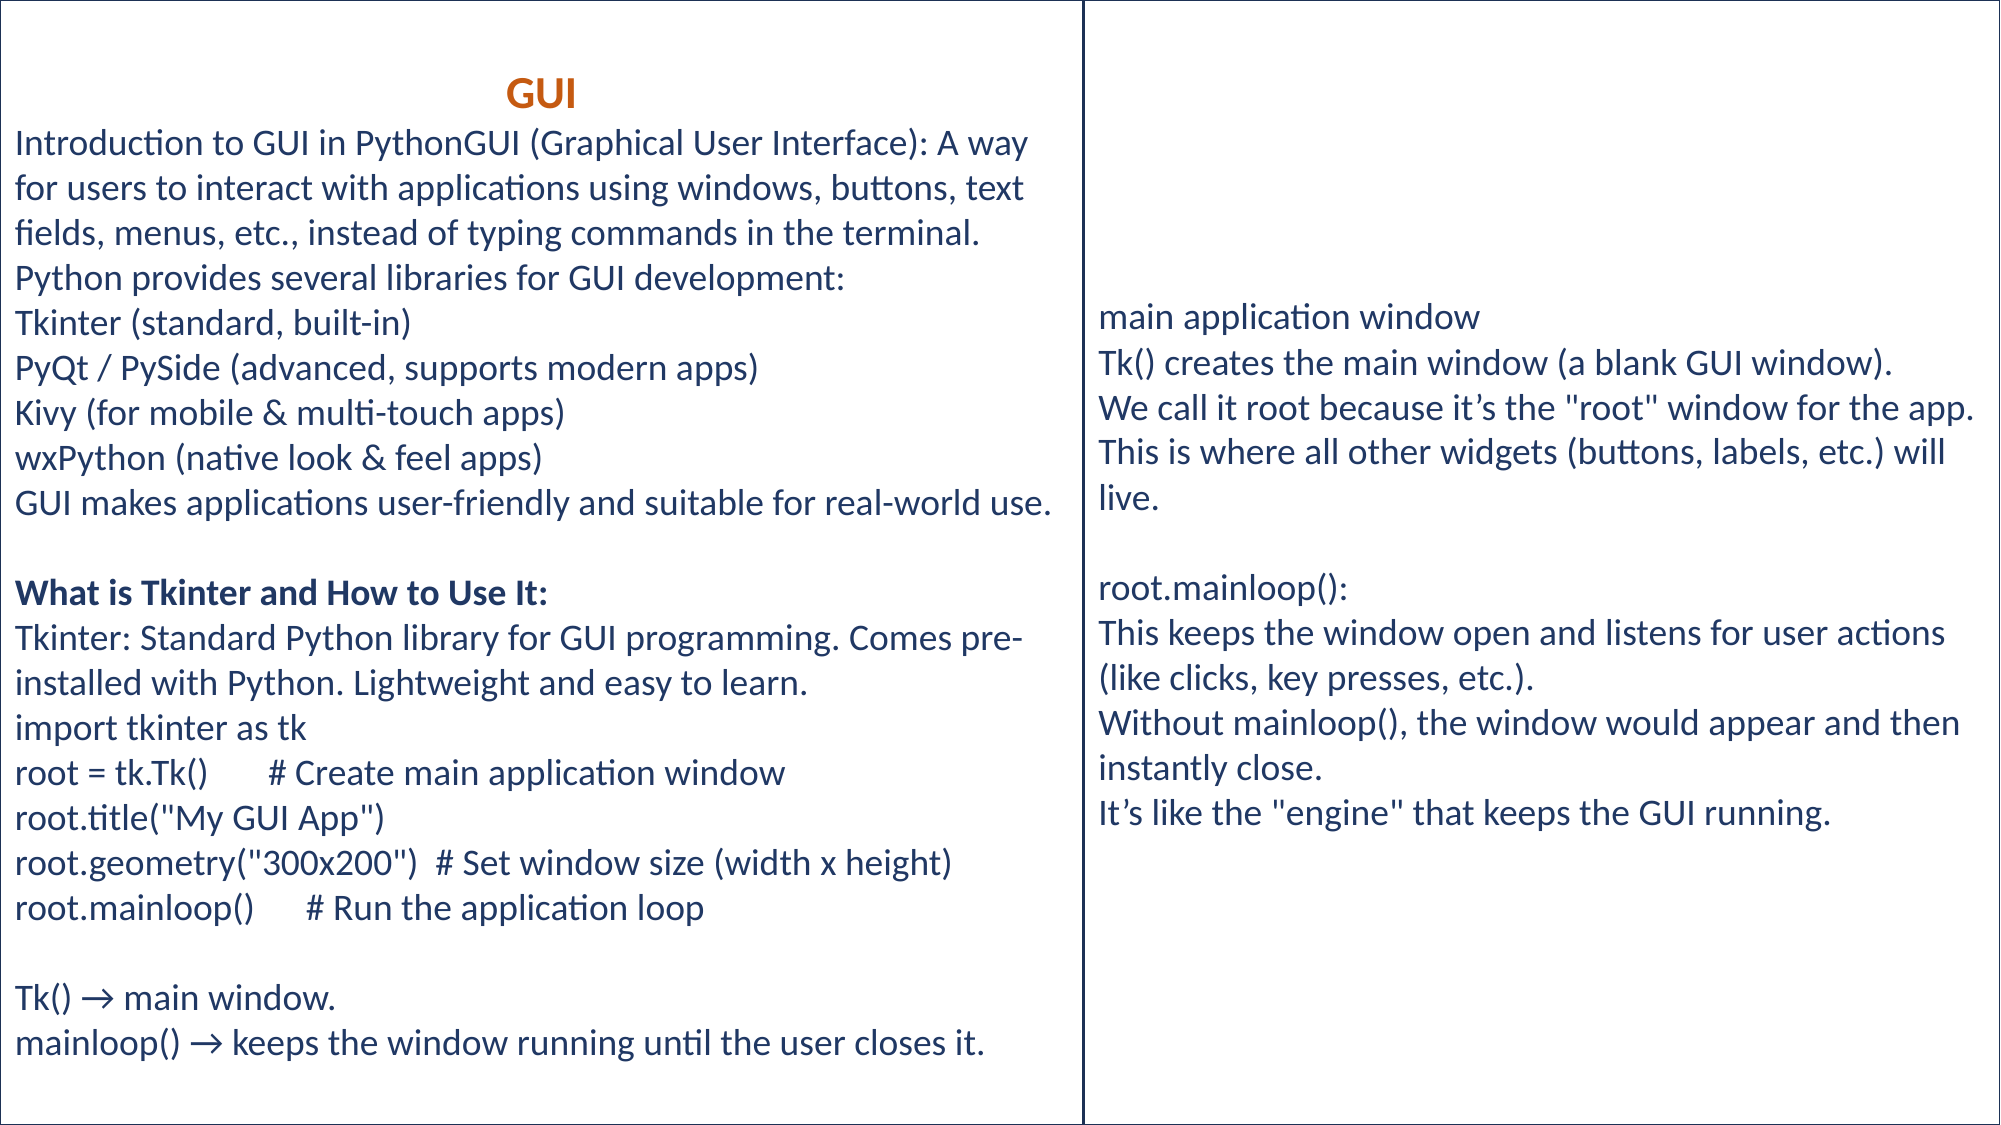

main application window
Tk() creates the main window (a blank GUI window).
We call it root because it’s the "root" window for the app.
This is where all other widgets (buttons, labels, etc.) will live.

root.mainloop():
This keeps the window open and listens for user actions (like clicks, key presses, etc.).
Without mainloop(), the window would appear and then instantly close.
It’s like the "engine" that keeps the GUI running.
GUI
Introduction to GUI in PythonGUI (Graphical User Interface): A way for users to interact with applications using windows, buttons, text fields, menus, etc., instead of typing commands in the terminal.
Python provides several libraries for GUI development:
Tkinter (standard, built-in)
PyQt / PySide (advanced, supports modern apps)
Kivy (for mobile & multi-touch apps)
wxPython (native look & feel apps)
GUI makes applications user-friendly and suitable for real-world use.

What is Tkinter and How to Use It:
Tkinter: Standard Python library for GUI programming. Comes pre-installed with Python. Lightweight and easy to learn.
import tkinter as tk
root = tk.Tk()       # Create main application window
root.title("My GUI App")
root.geometry("300x200")  # Set window size (width x height)
root.mainloop()      # Run the application loop

Tk() → main window.
mainloop() → keeps the window running until the user closes it.